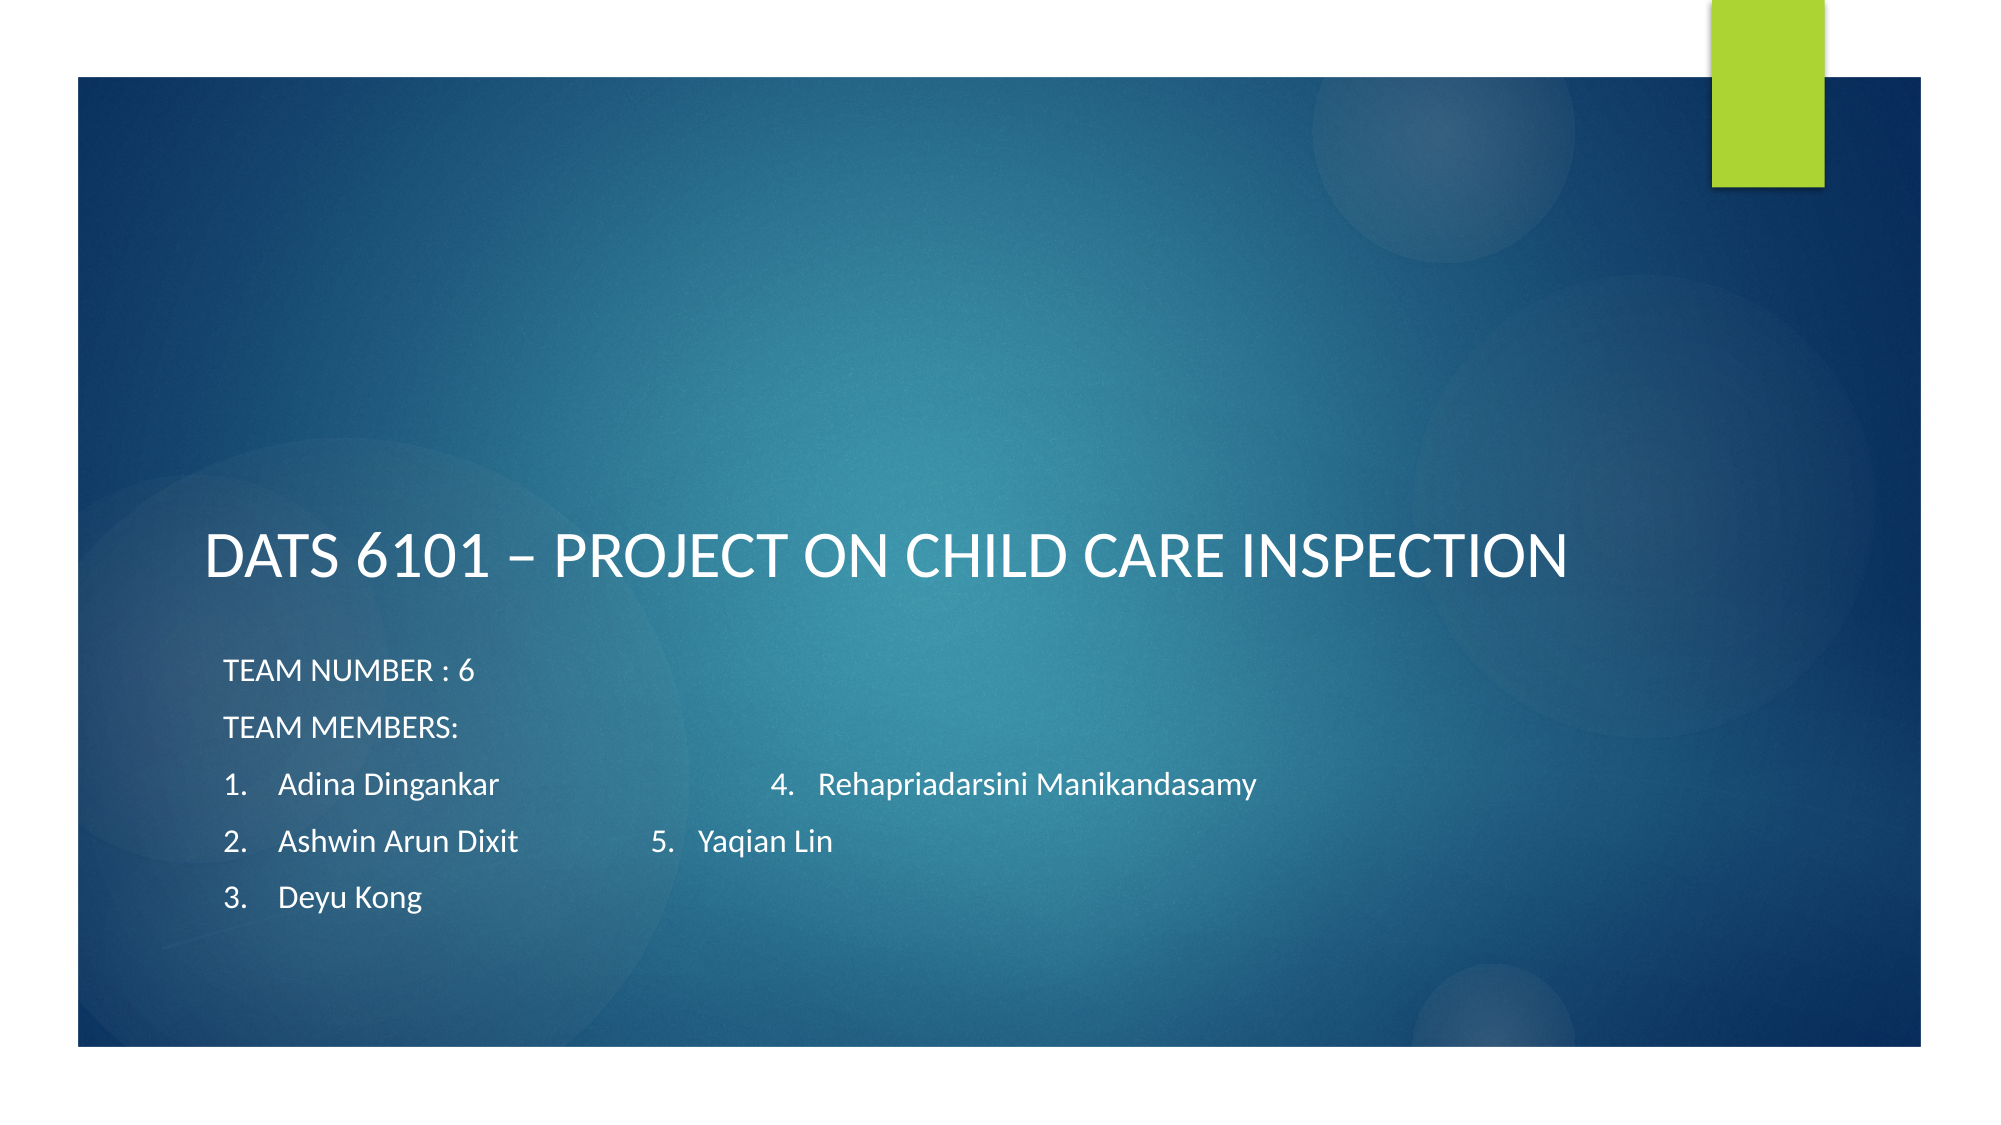

# DATS 6101 – PROJECT ON CHILD CARE INSPECTION
Team number : 6
Team members:
1.    Adina Dingankar		         4.   Rehapriadarsini Manikandasamy
2.    Ashwin Arun Dixit	         5.   Yaqian Lin
3.    Deyu Kong